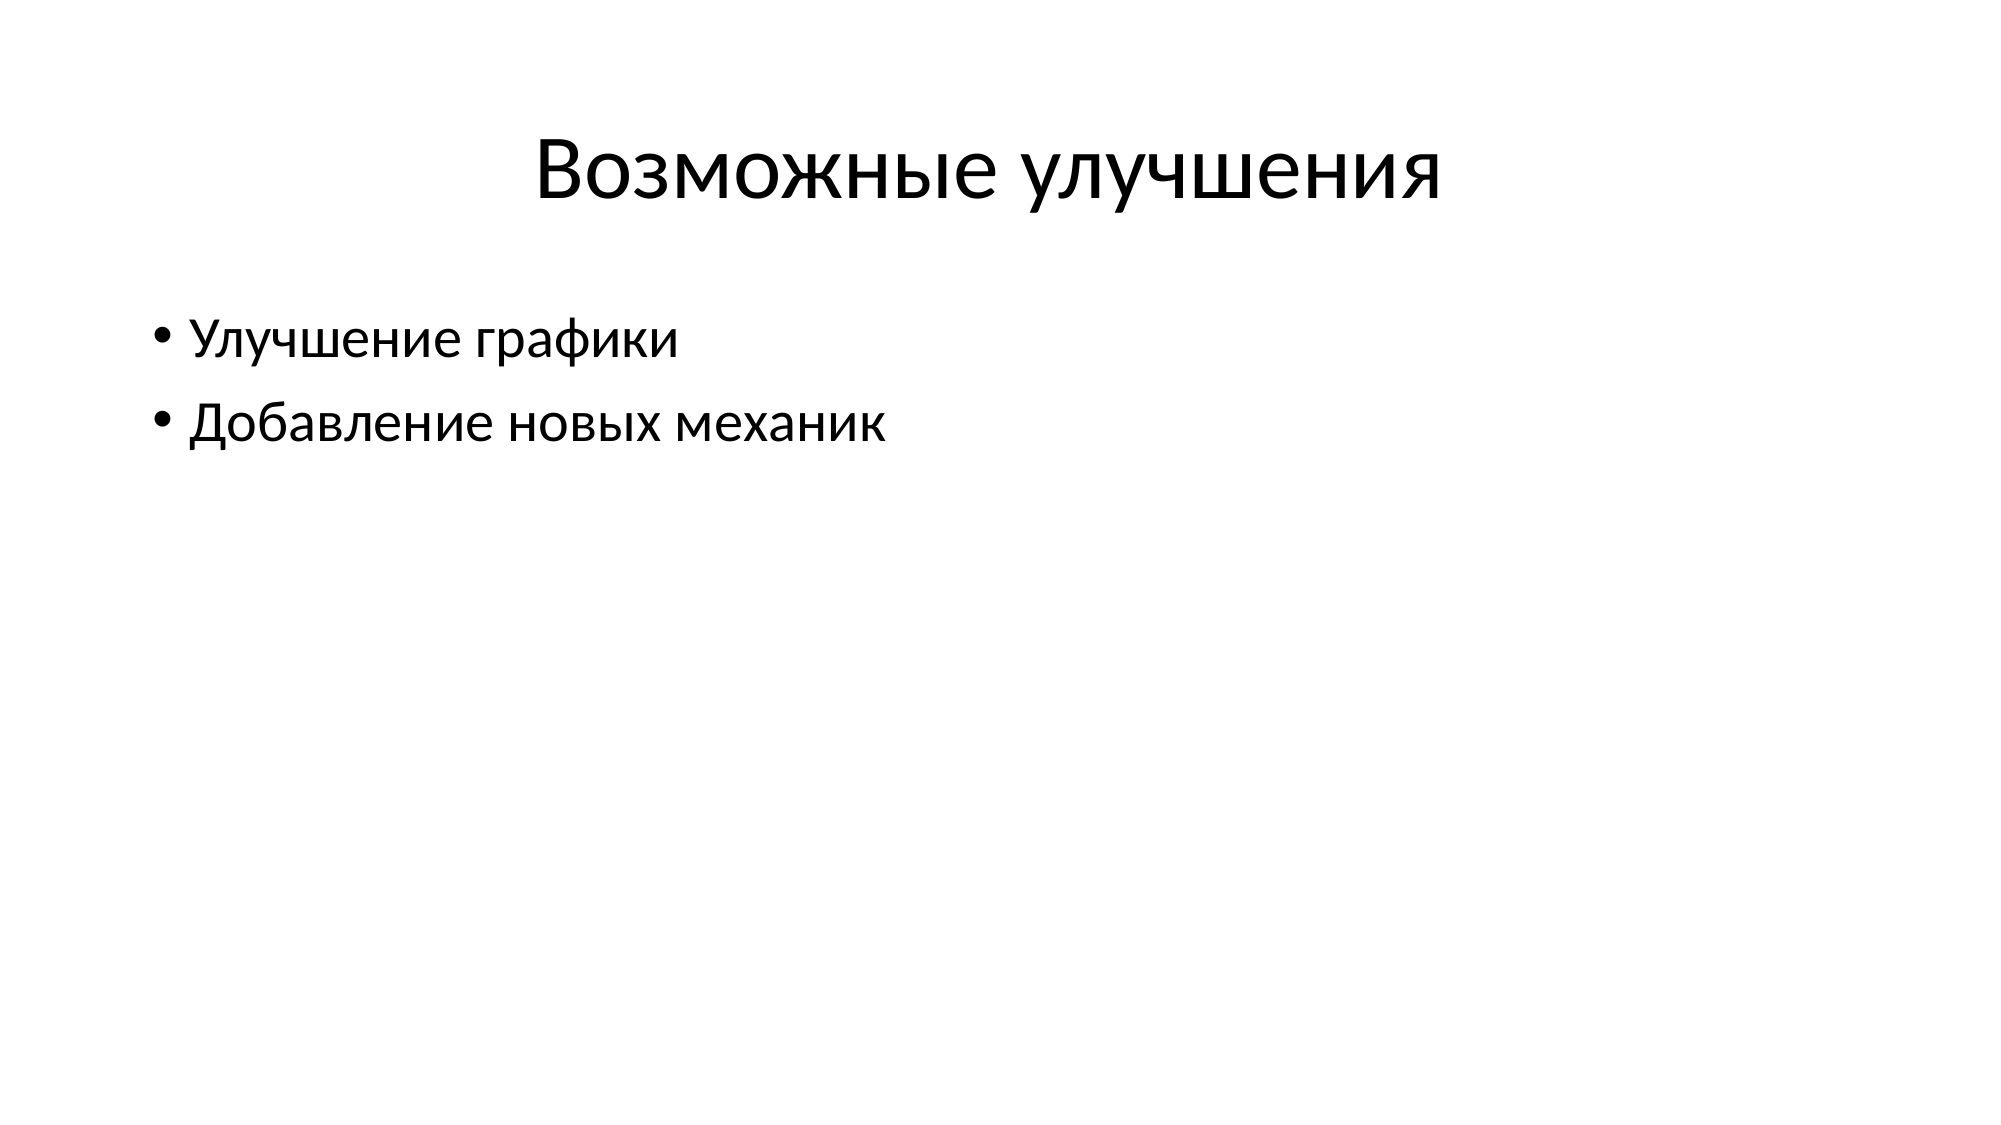

# Возможные улучшения
Улучшение графики
Добавление новых механик